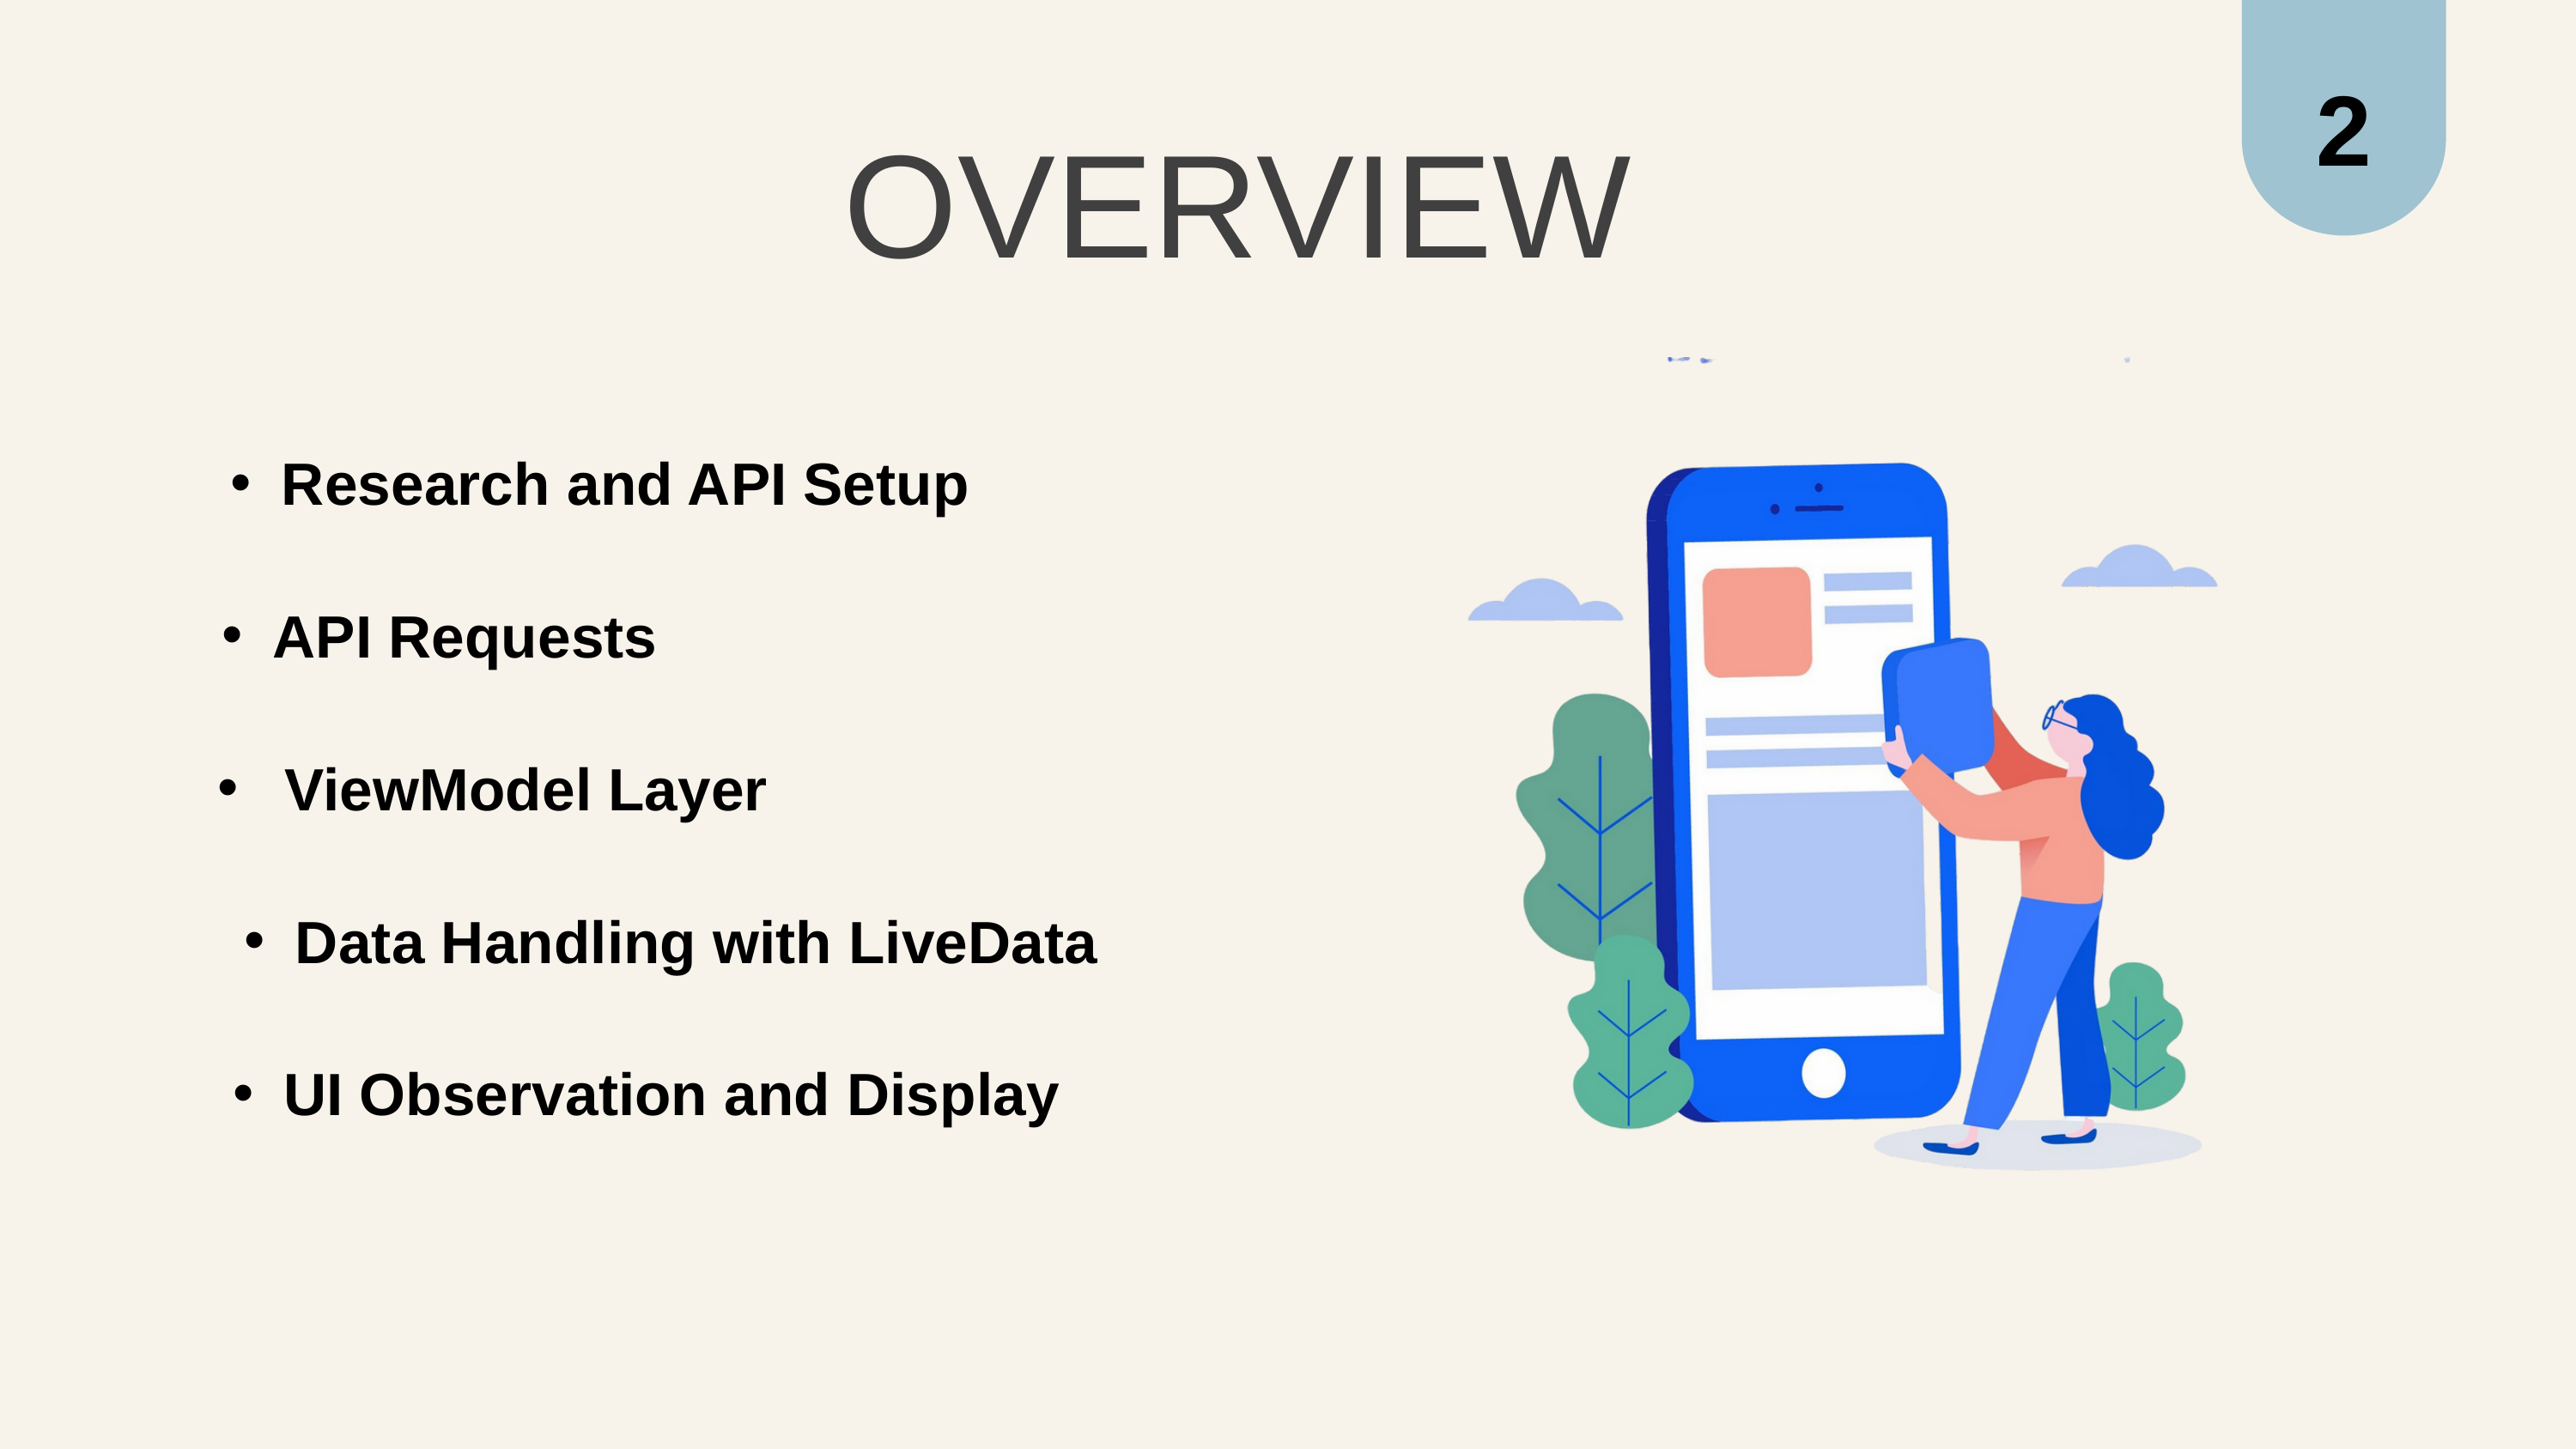

2
OVERVIEW

Research and API Setup
API Requests
 ViewModel Layer
Data Handling with LiveData
UI Observation and Display